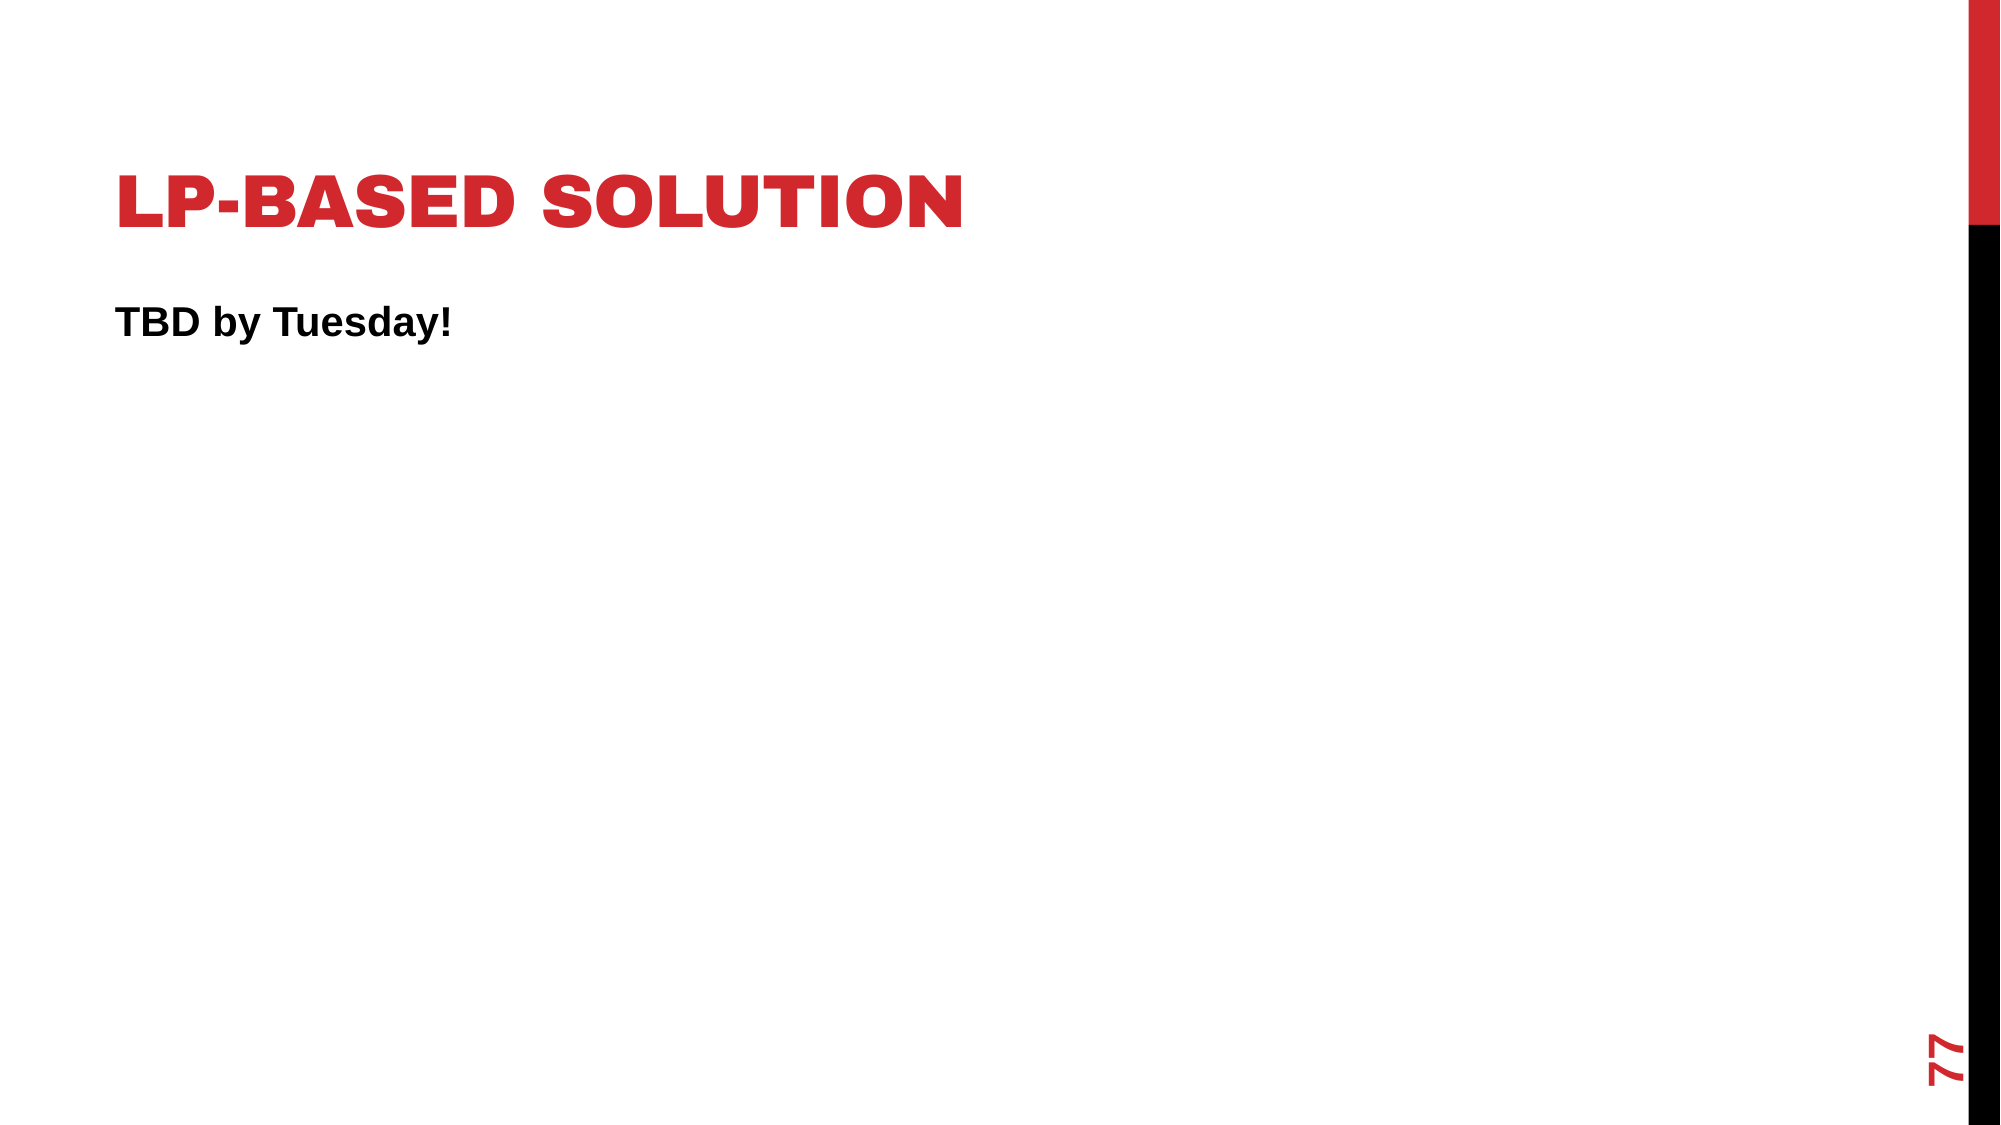

# LP-based solution
TBD by Tuesday!
77